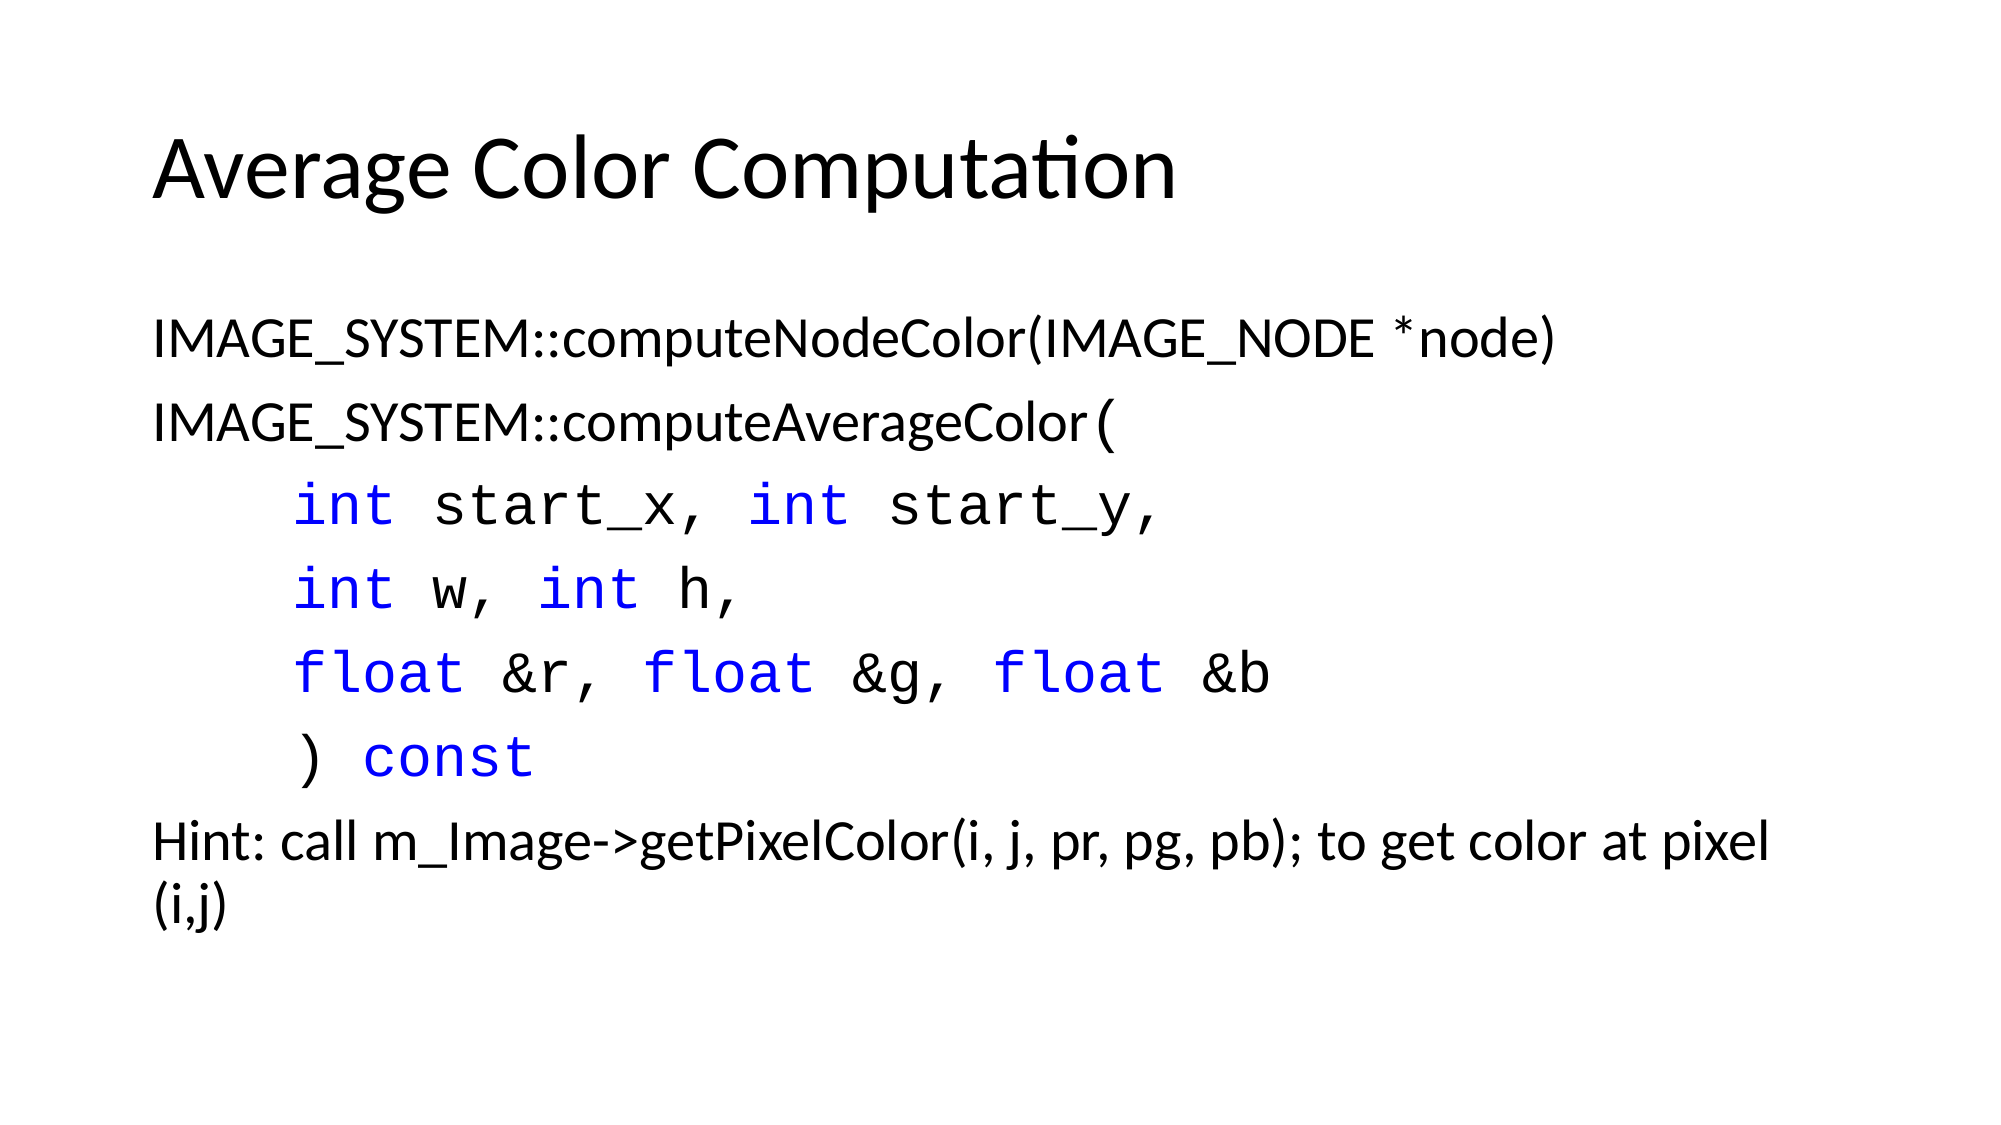

# Average Color Computation
IMAGE_SYSTEM::computeNodeColor(IMAGE_NODE *node)
IMAGE_SYSTEM::computeAverageColor(
    int start_x, int start_y,
    int w, int h,
    float &r, float &g, float &b
    ) const
Hint: call m_Image->getPixelColor(i, j, pr, pg, pb); to get color at pixel (i,j)